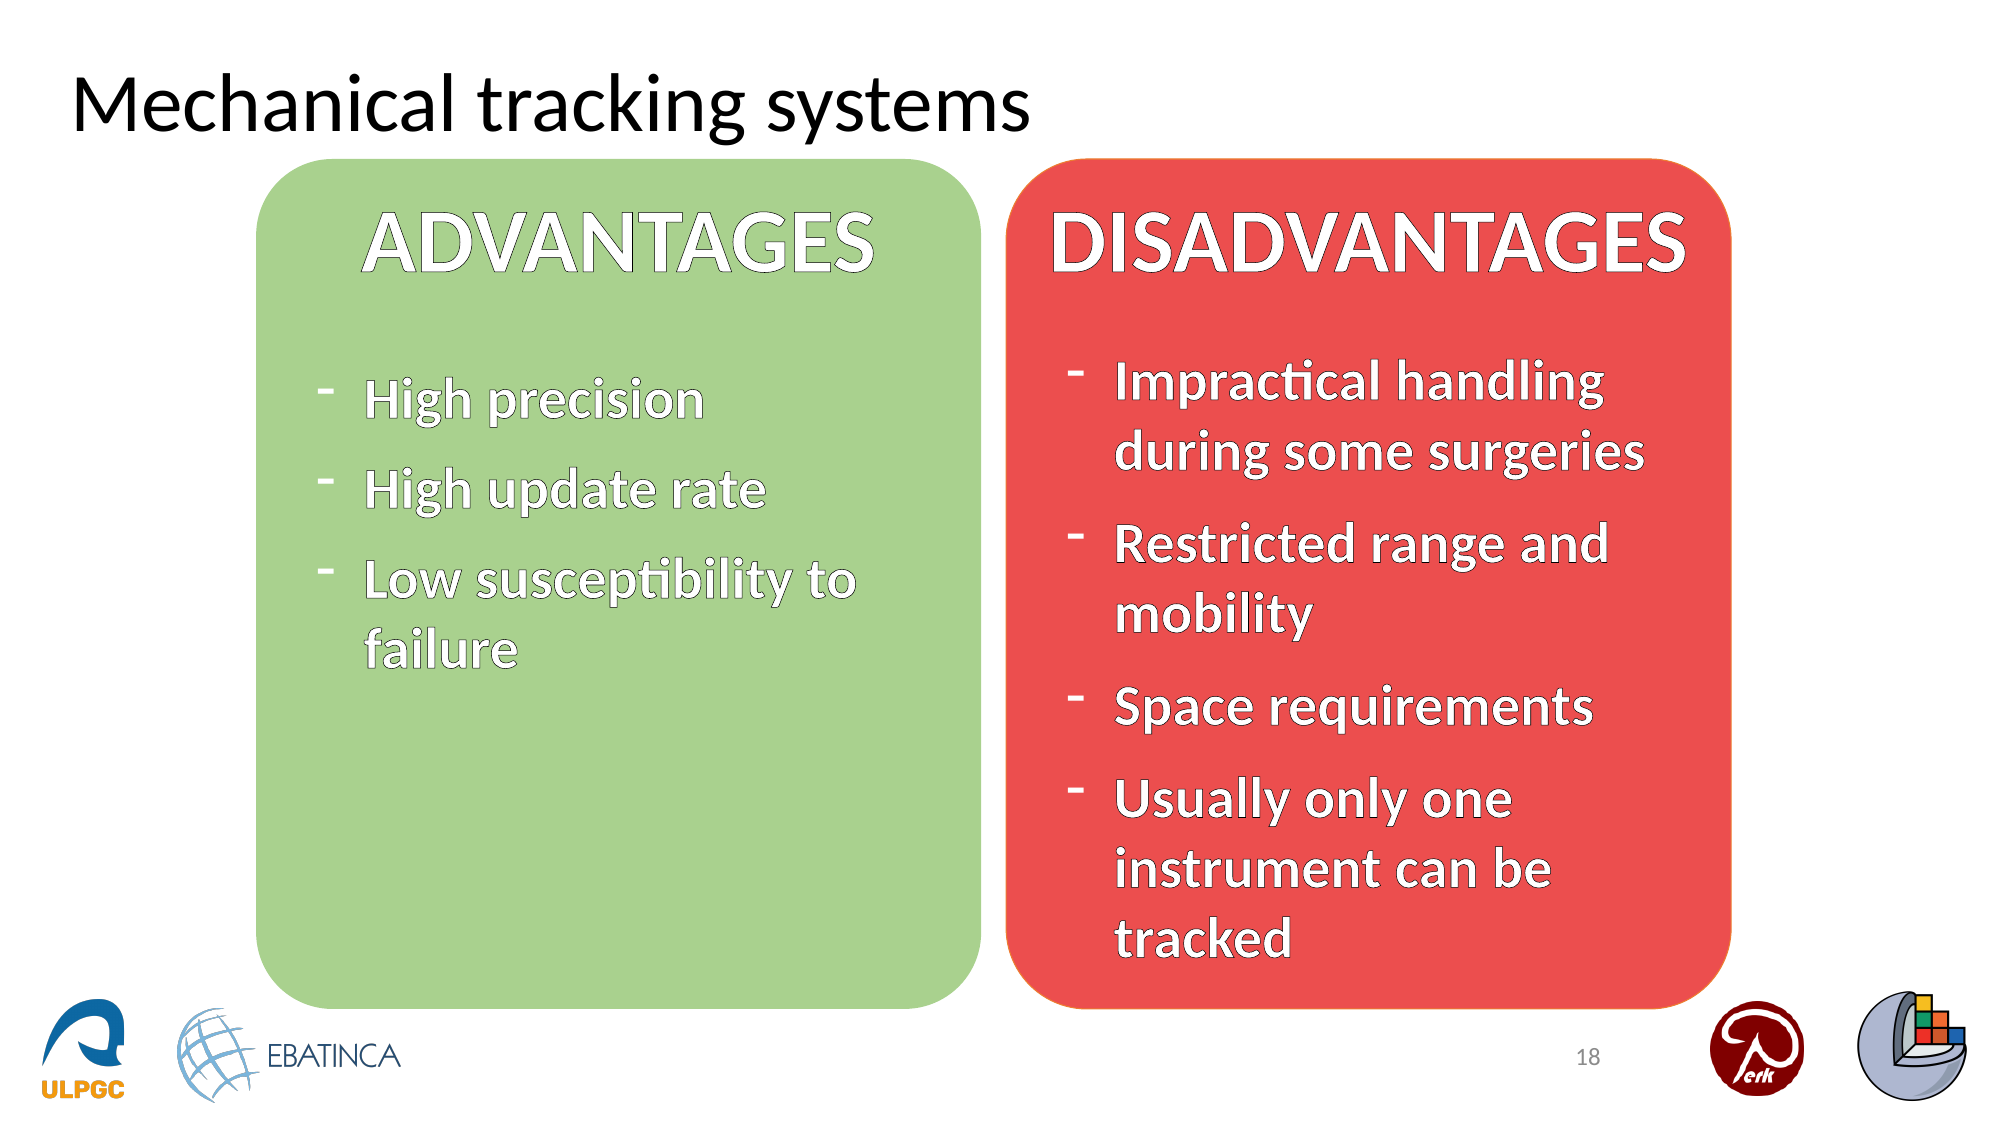

# Mechanical tracking systems

ADVANTAGES

DISADVANTAGES
Impractical handling during some surgeries

Restricted range and mobility

Space requirements

Usually only one instrument can be tracked

High precision

High update rate

Low susceptibility to failure